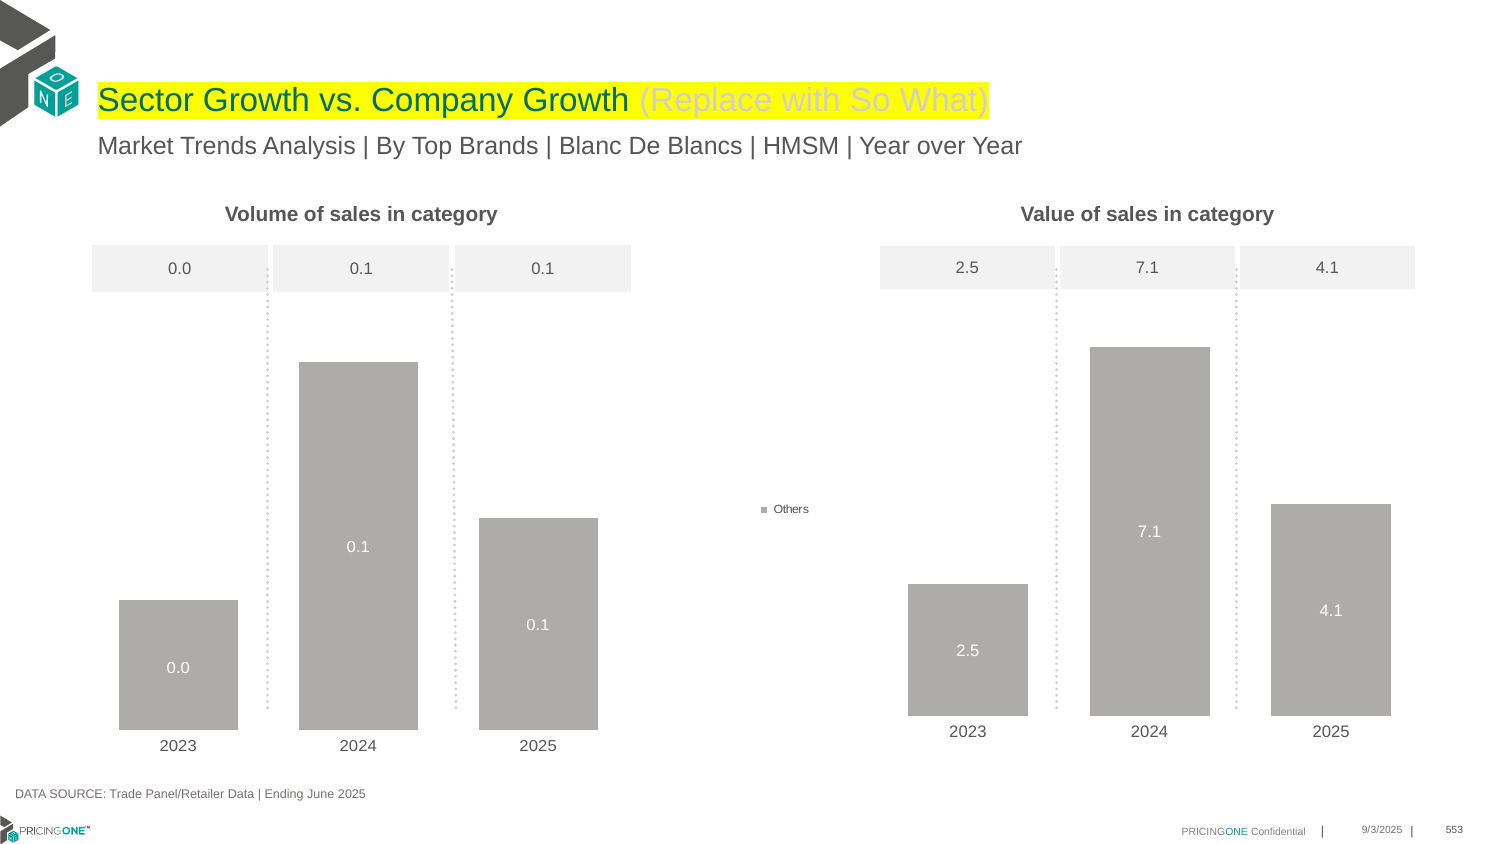

# Sector Growth vs. Company Growth (Replace with So What)
Market Trends Analysis | By Top Brands | Blanc De Blancs | HMSM | Year over Year
| Value of sales in category |  |  |
| --- | --- | --- |
| 2.5 | 7.1 | 4.1 |
| Volume of sales in category |  |  |
| --- | --- | --- |
| 0.0 | 0.1 | 0.1 |

### Chart

| Category | Others |
|---|---|
| 2023 | 2.530886 |
| 2024 | 7.06026 |
| 2025 | 4.065136 |

### Chart

| Category | Others |
|---|---|
| 2023 | 0.048496 |
| 2024 | 0.136071 |
| 2025 | 0.078734 |
DATA SOURCE: Trade Panel/Retailer Data | Ending June 2025

9/3/2025
553